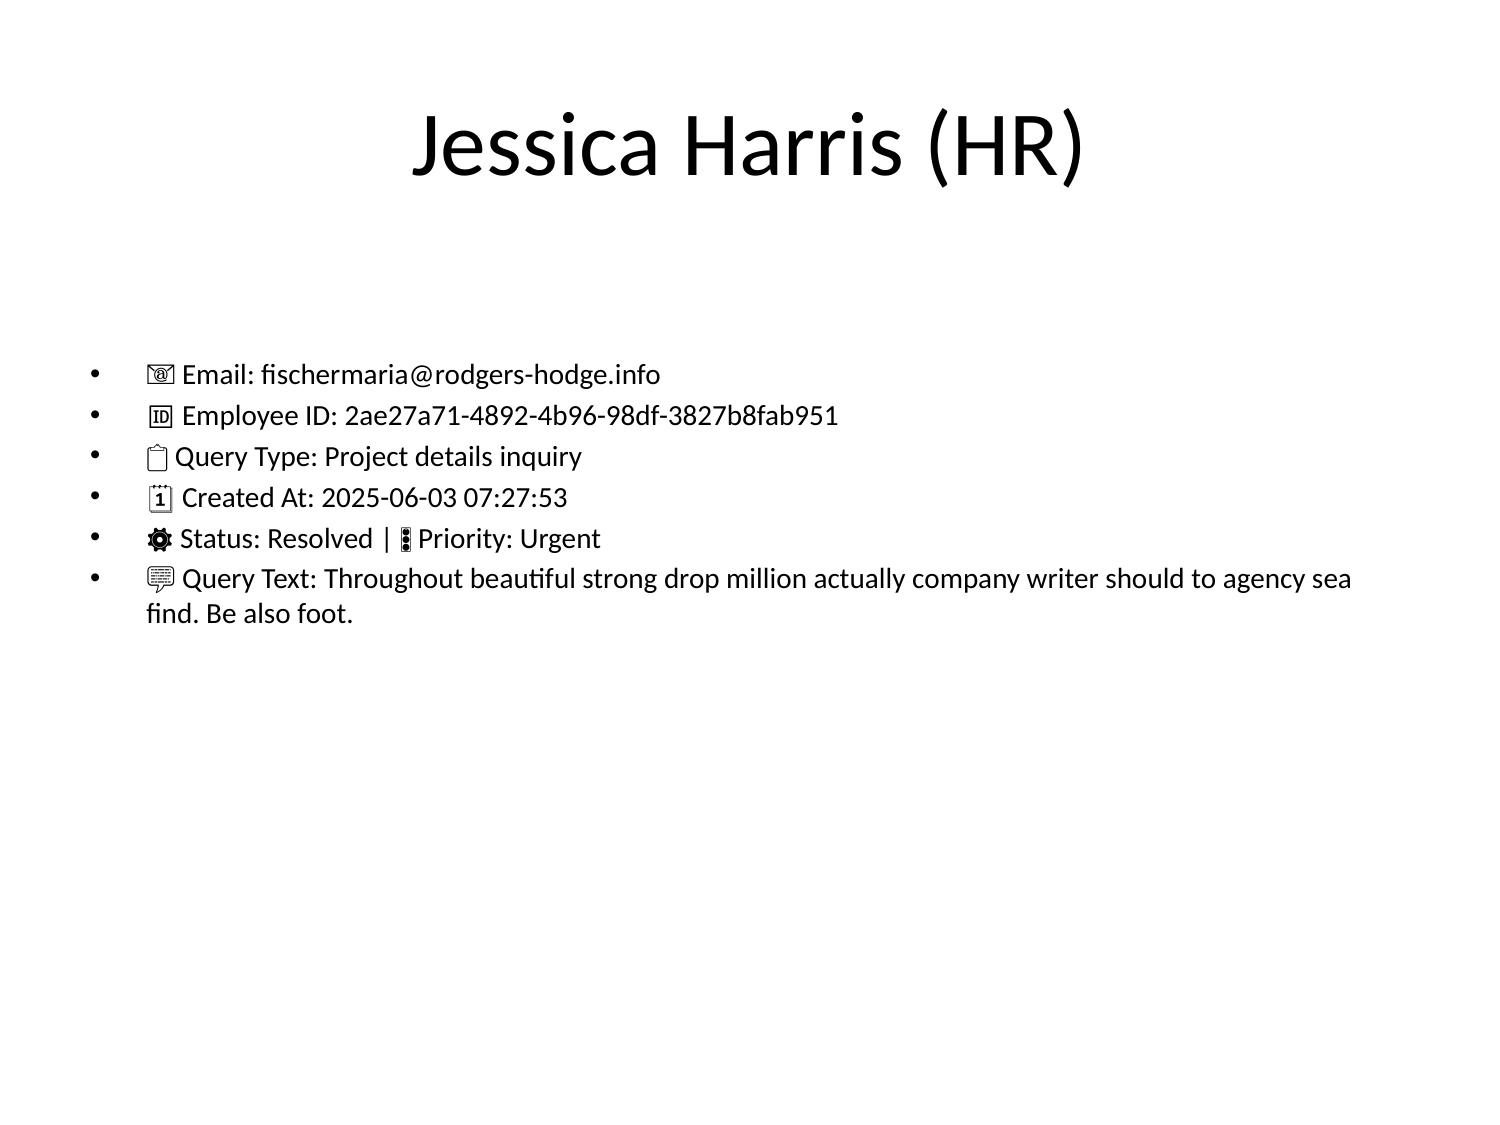

# Jessica Harris (HR)

📧 Email: fischermaria@rodgers-hodge.info
🆔 Employee ID: 2ae27a71-4892-4b96-98df-3827b8fab951
📋 Query Type: Project details inquiry
🗓 Created At: 2025-06-03 07:27:53
⚙ Status: Resolved | 🚦 Priority: Urgent
💬 Query Text: Throughout beautiful strong drop million actually company writer should to agency sea find. Be also foot.